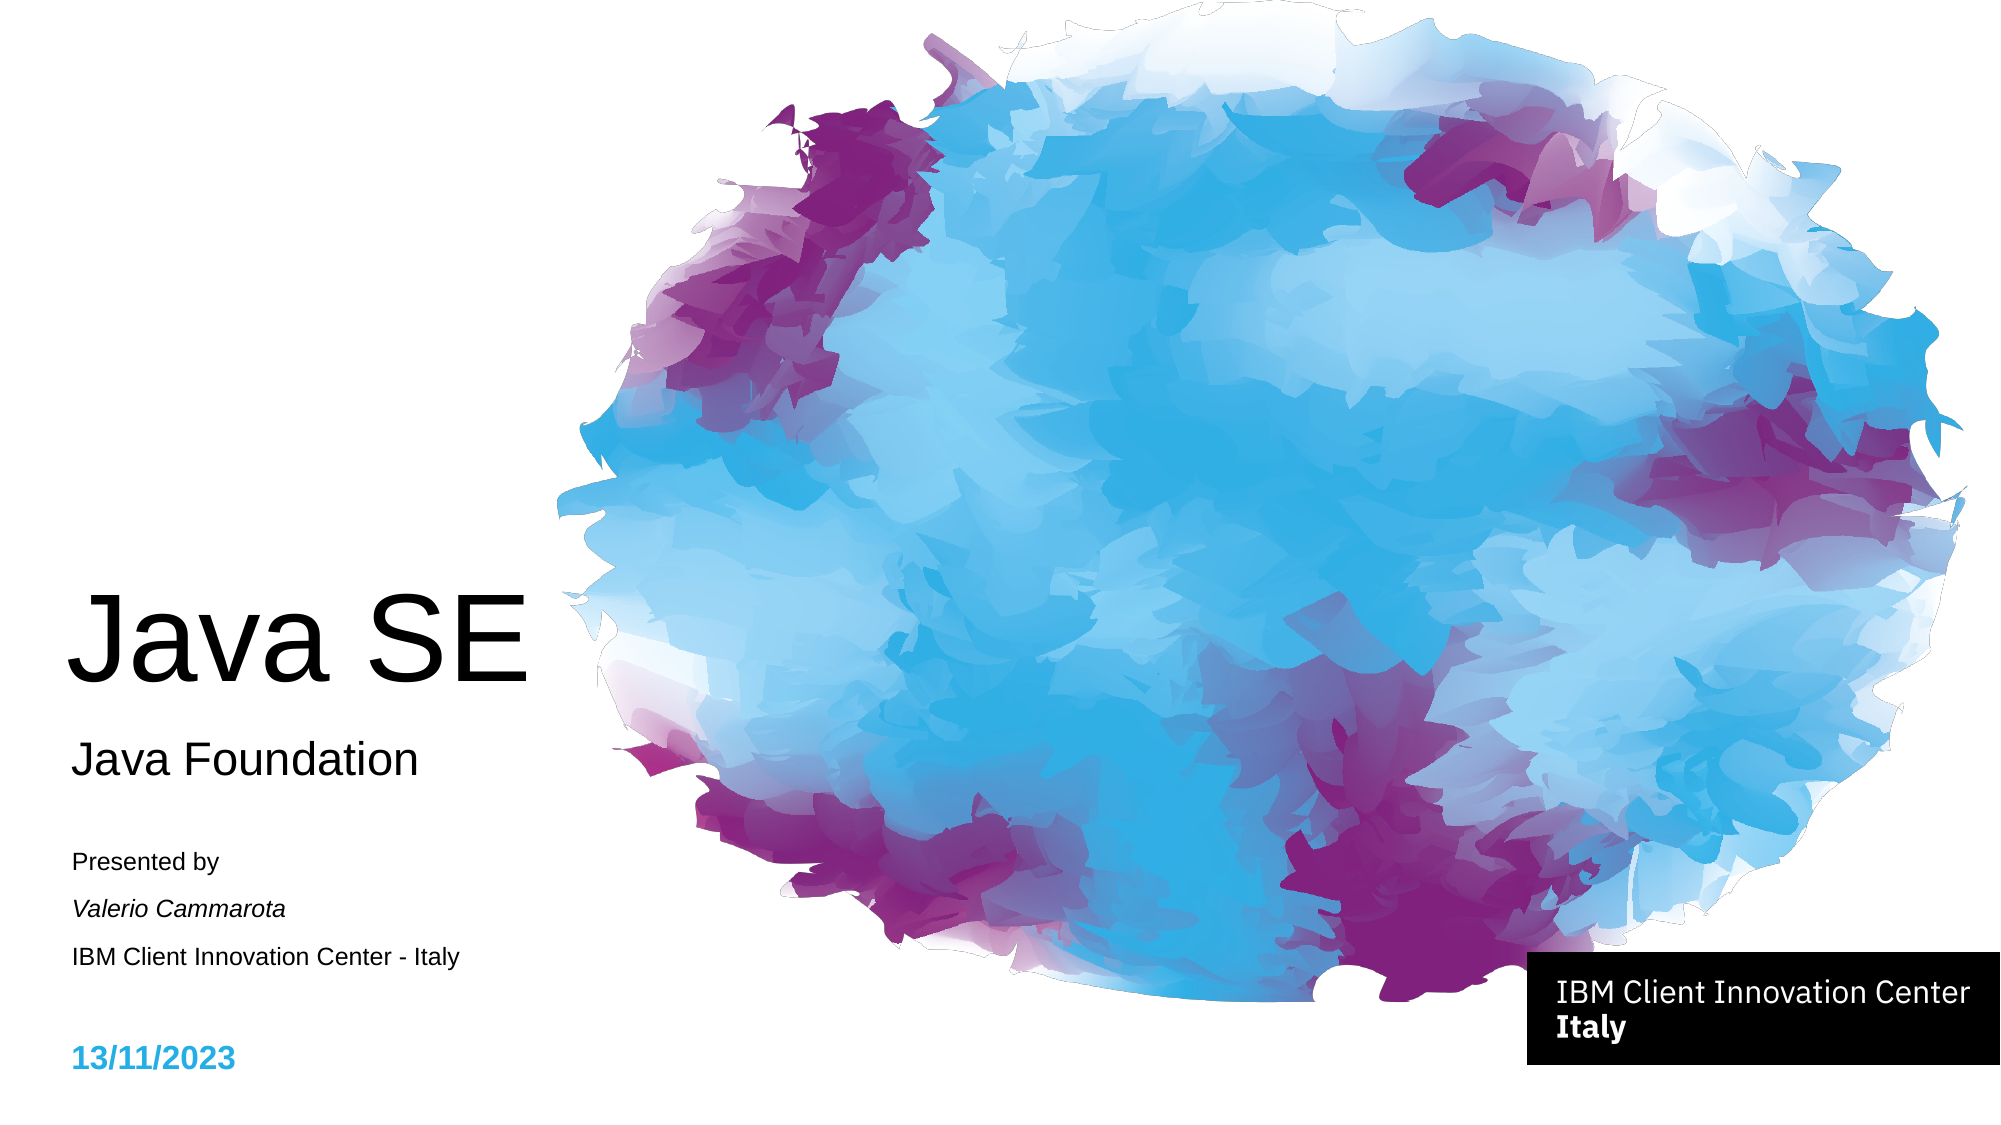

# Java SE
Java Foundation
Presented by
Valerio Cammarota
IBM Client Innovation Center - Italy
13/11/2023